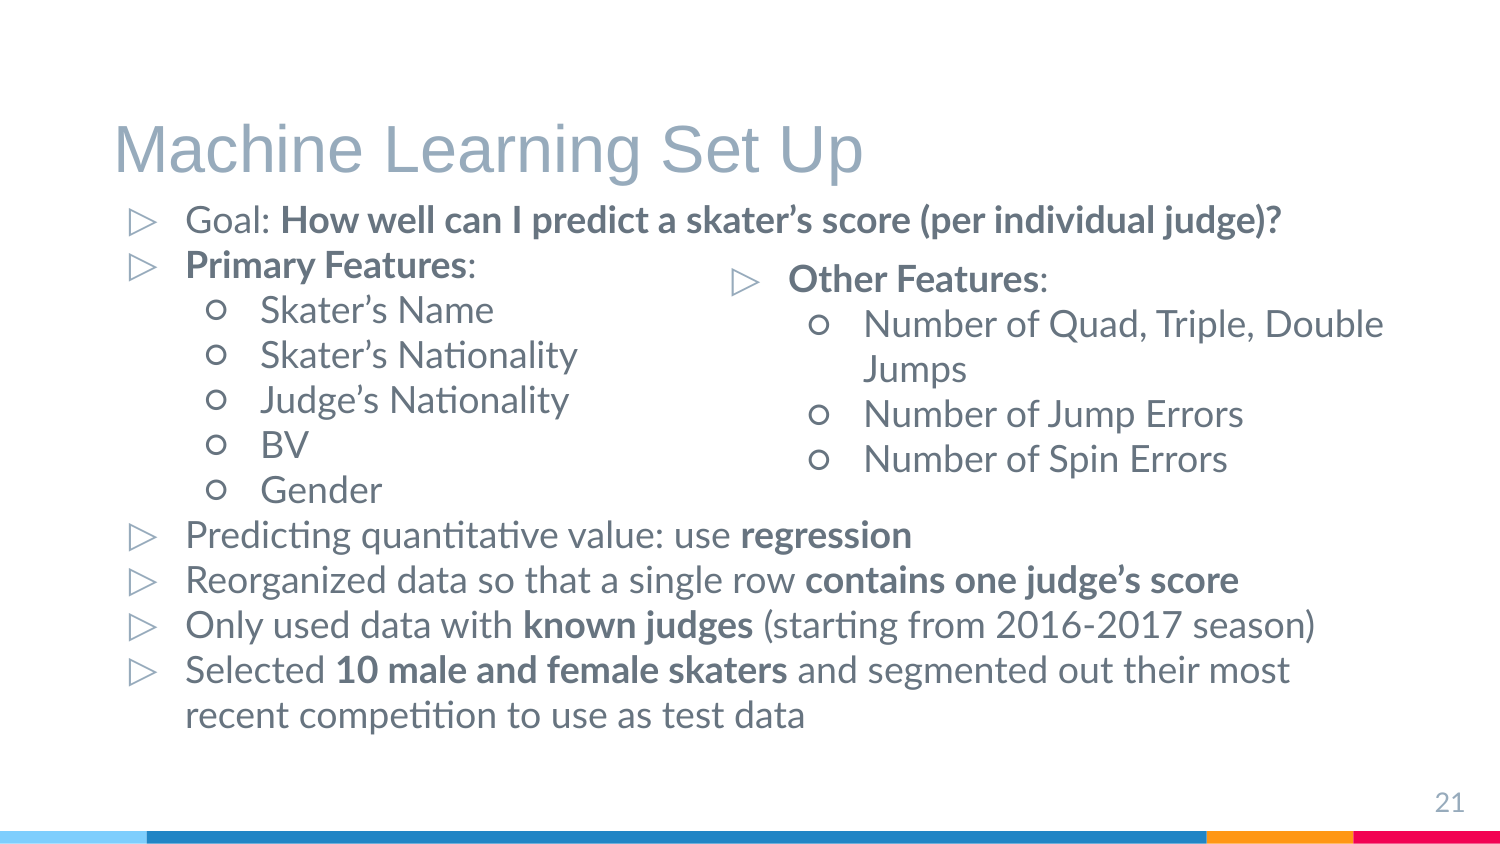

Machine Learning Set Up
Goal: How well can I predict a skater’s score (per individual judge)?
Primary Features:
Skater’s Name
Skater’s Nationality
Judge’s Nationality
BV
Gender
Predicting quantitative value: use regression
Reorganized data so that a single row contains one judge’s score
Only used data with known judges (starting from 2016-2017 season)
Selected 10 male and female skaters and segmented out their most recent competition to use as test data
# Other Features:
Number of Quad, Triple, Double Jumps
Number of Jump Errors
Number of Spin Errors
21